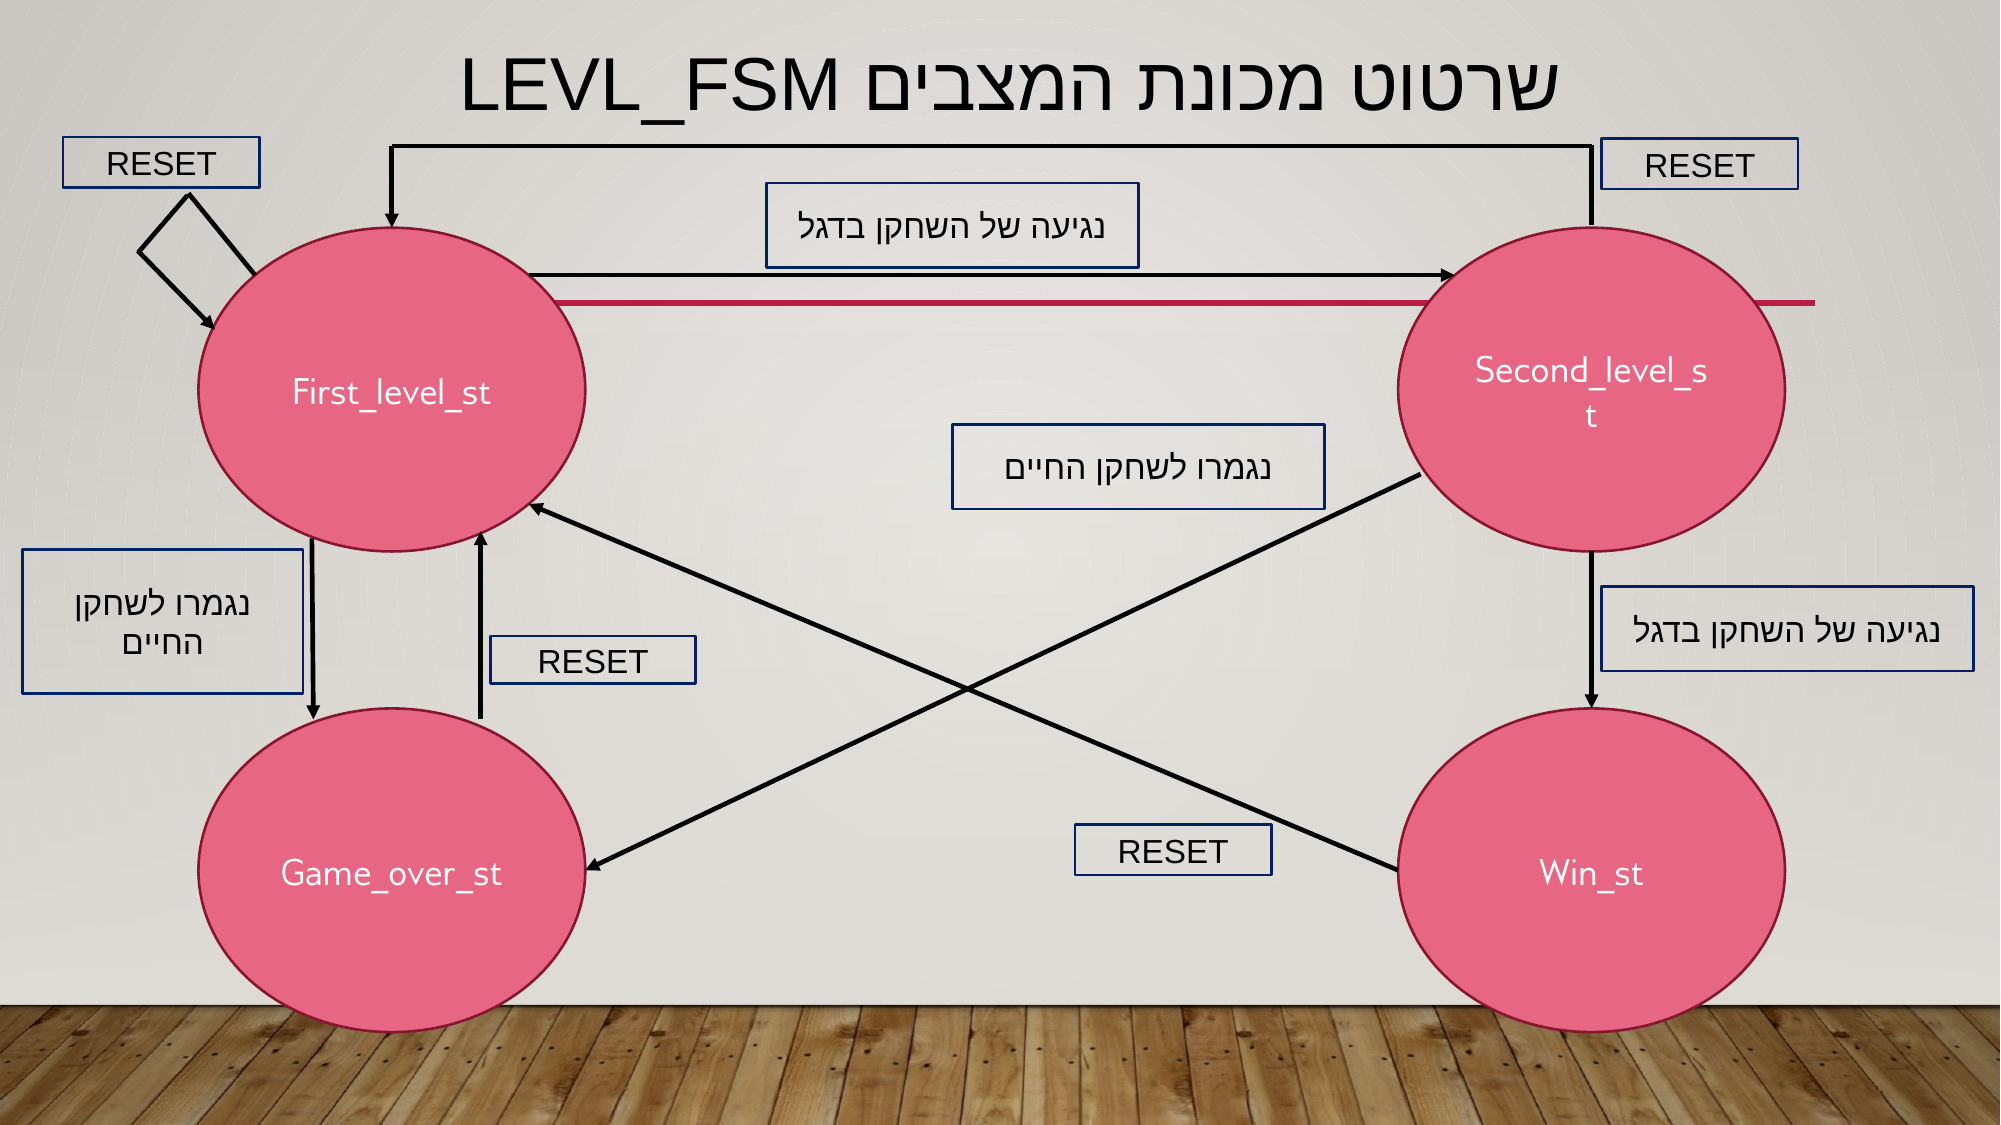

# שרטוט מכונת המצבים Levl_fsm
Reset
Reset
נגיעה של השחקן בדגל
Second_level_st
First_level_st
נגמרו לשחקן החיים
נגמרו לשחקן החיים
נגיעה של השחקן בדגל
Reset
Game_over_st
Win_st
Reset